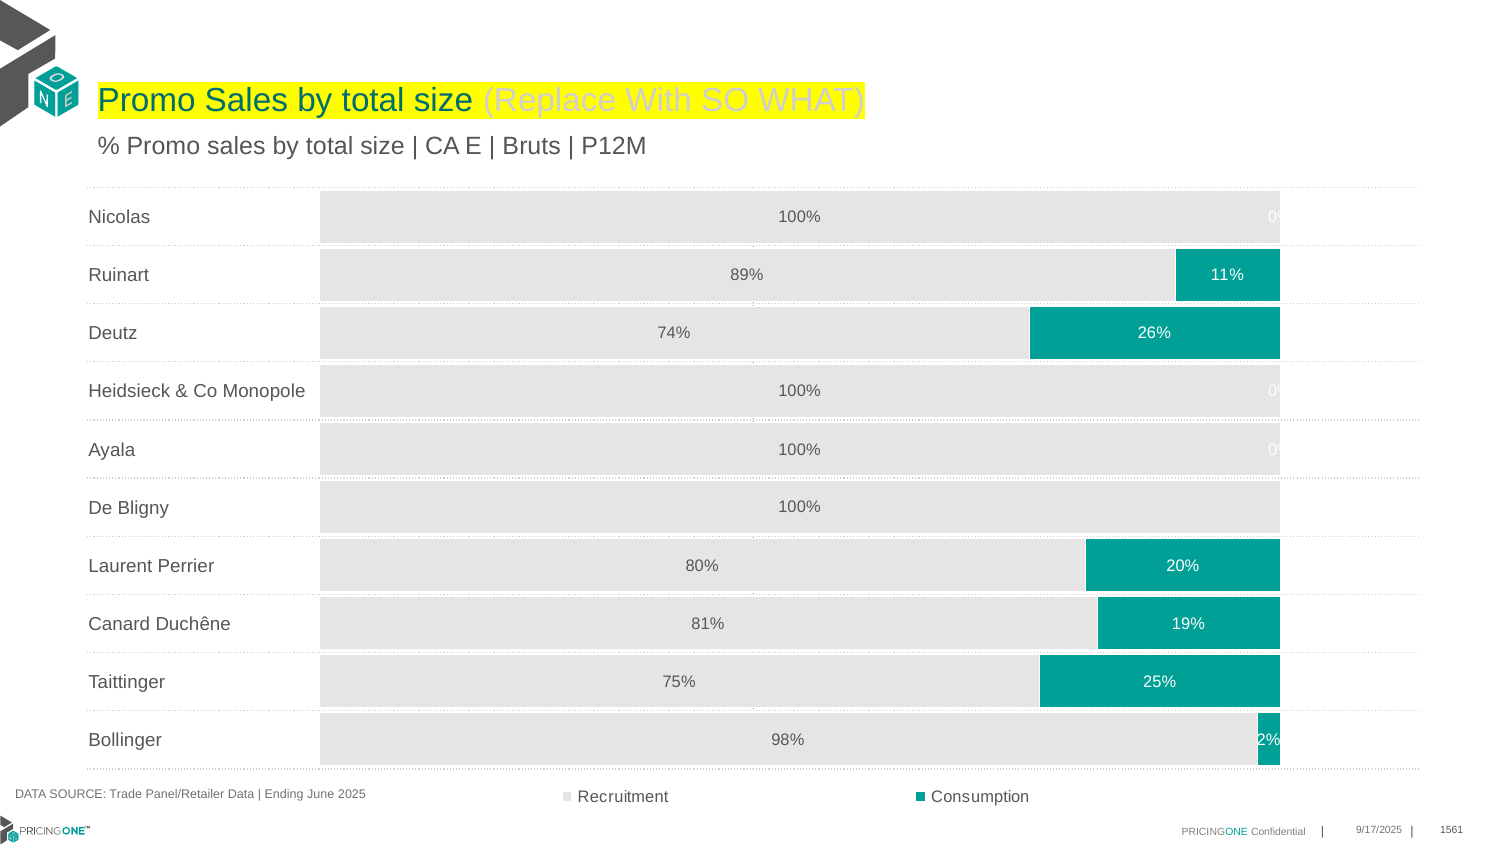

# Promo Sales by total size (Replace With SO WHAT)

% Promo sales by total size | CA E | Bruts | P12M

### Chart

| Category | Recruitment | Consumption |
|---|---|---|
| Nicolas | 1.0 | 0.0 |
| Ruinart | 0.8906900596965328 | 0.10930994030346719 |
| Deutz | 0.7386784225669338 | 0.26132157743306617 |
| Heidsieck & Co Monopole | 1.0 | 0.0 |
| Ayala | 1.0 | 0.0 |
| De Bligny | 1.0 | 0.0 |
| Laurent Perrier | 0.7974893629862096 | 0.20251063701379035 |
| Canard Duchêne | 0.8095127747258989 | 0.1904872252741011 |
| Taittinger | 0.7496273670067599 | 0.2503726329932401 |
| Bollinger | 0.9761649343273625 | 0.02383506567263749 |
| Nicolas |  |
| --- | --- |
| Ruinart |  |
| Deutz |  |
| Heidsieck & Co Monopole |  |
| Ayala |  |
| De Bligny | 4 |
| Laurent Perrier |  |
| Canard Duchêne |  |
| Taittinger |  |
| Bollinger |  |
DATA SOURCE: Trade Panel/Retailer Data | Ending June 2025

9/17/2025
1561